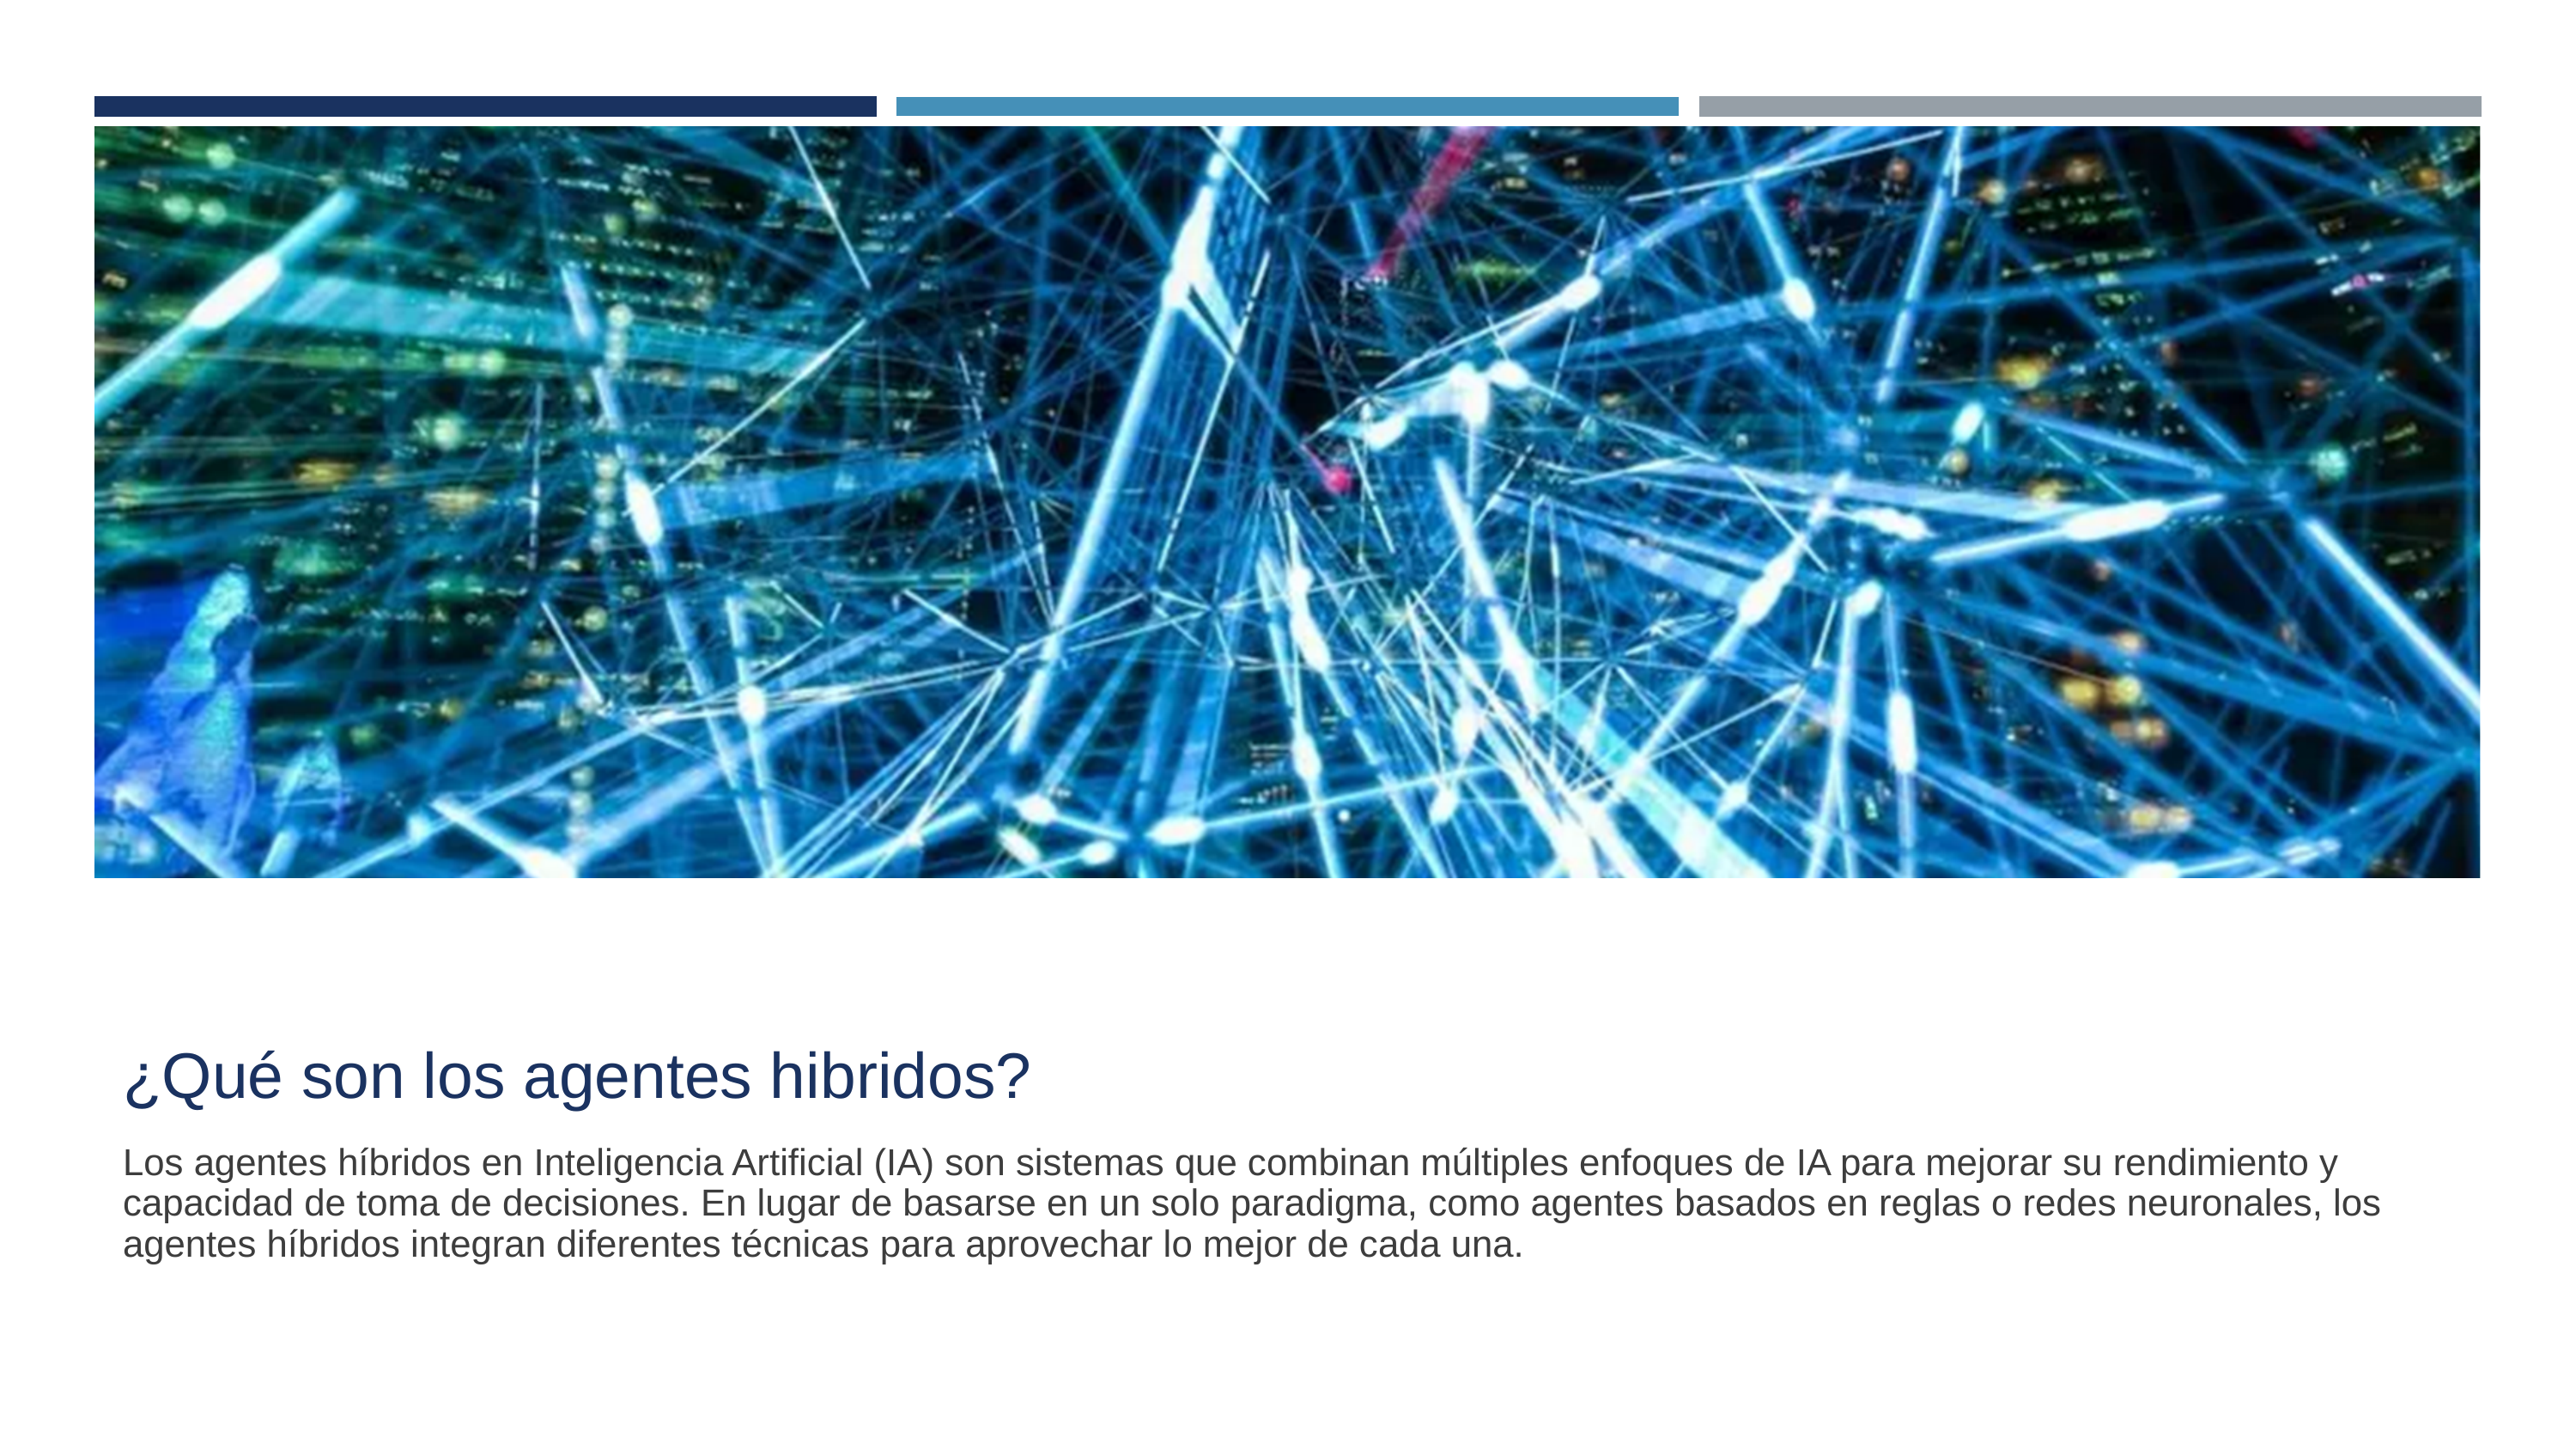

¿Qué son los agentes hibridos?

Los agentes híbridos en Inteligencia Artificial (IA) son sistemas que combinan múltiples enfoques de IA para mejorar su rendimiento y capacidad de toma de decisiones. En lugar de basarse en un solo paradigma, como agentes basados en reglas o redes neuronales, los agentes híbridos integran diferentes técnicas para aprovechar lo mejor de cada una.